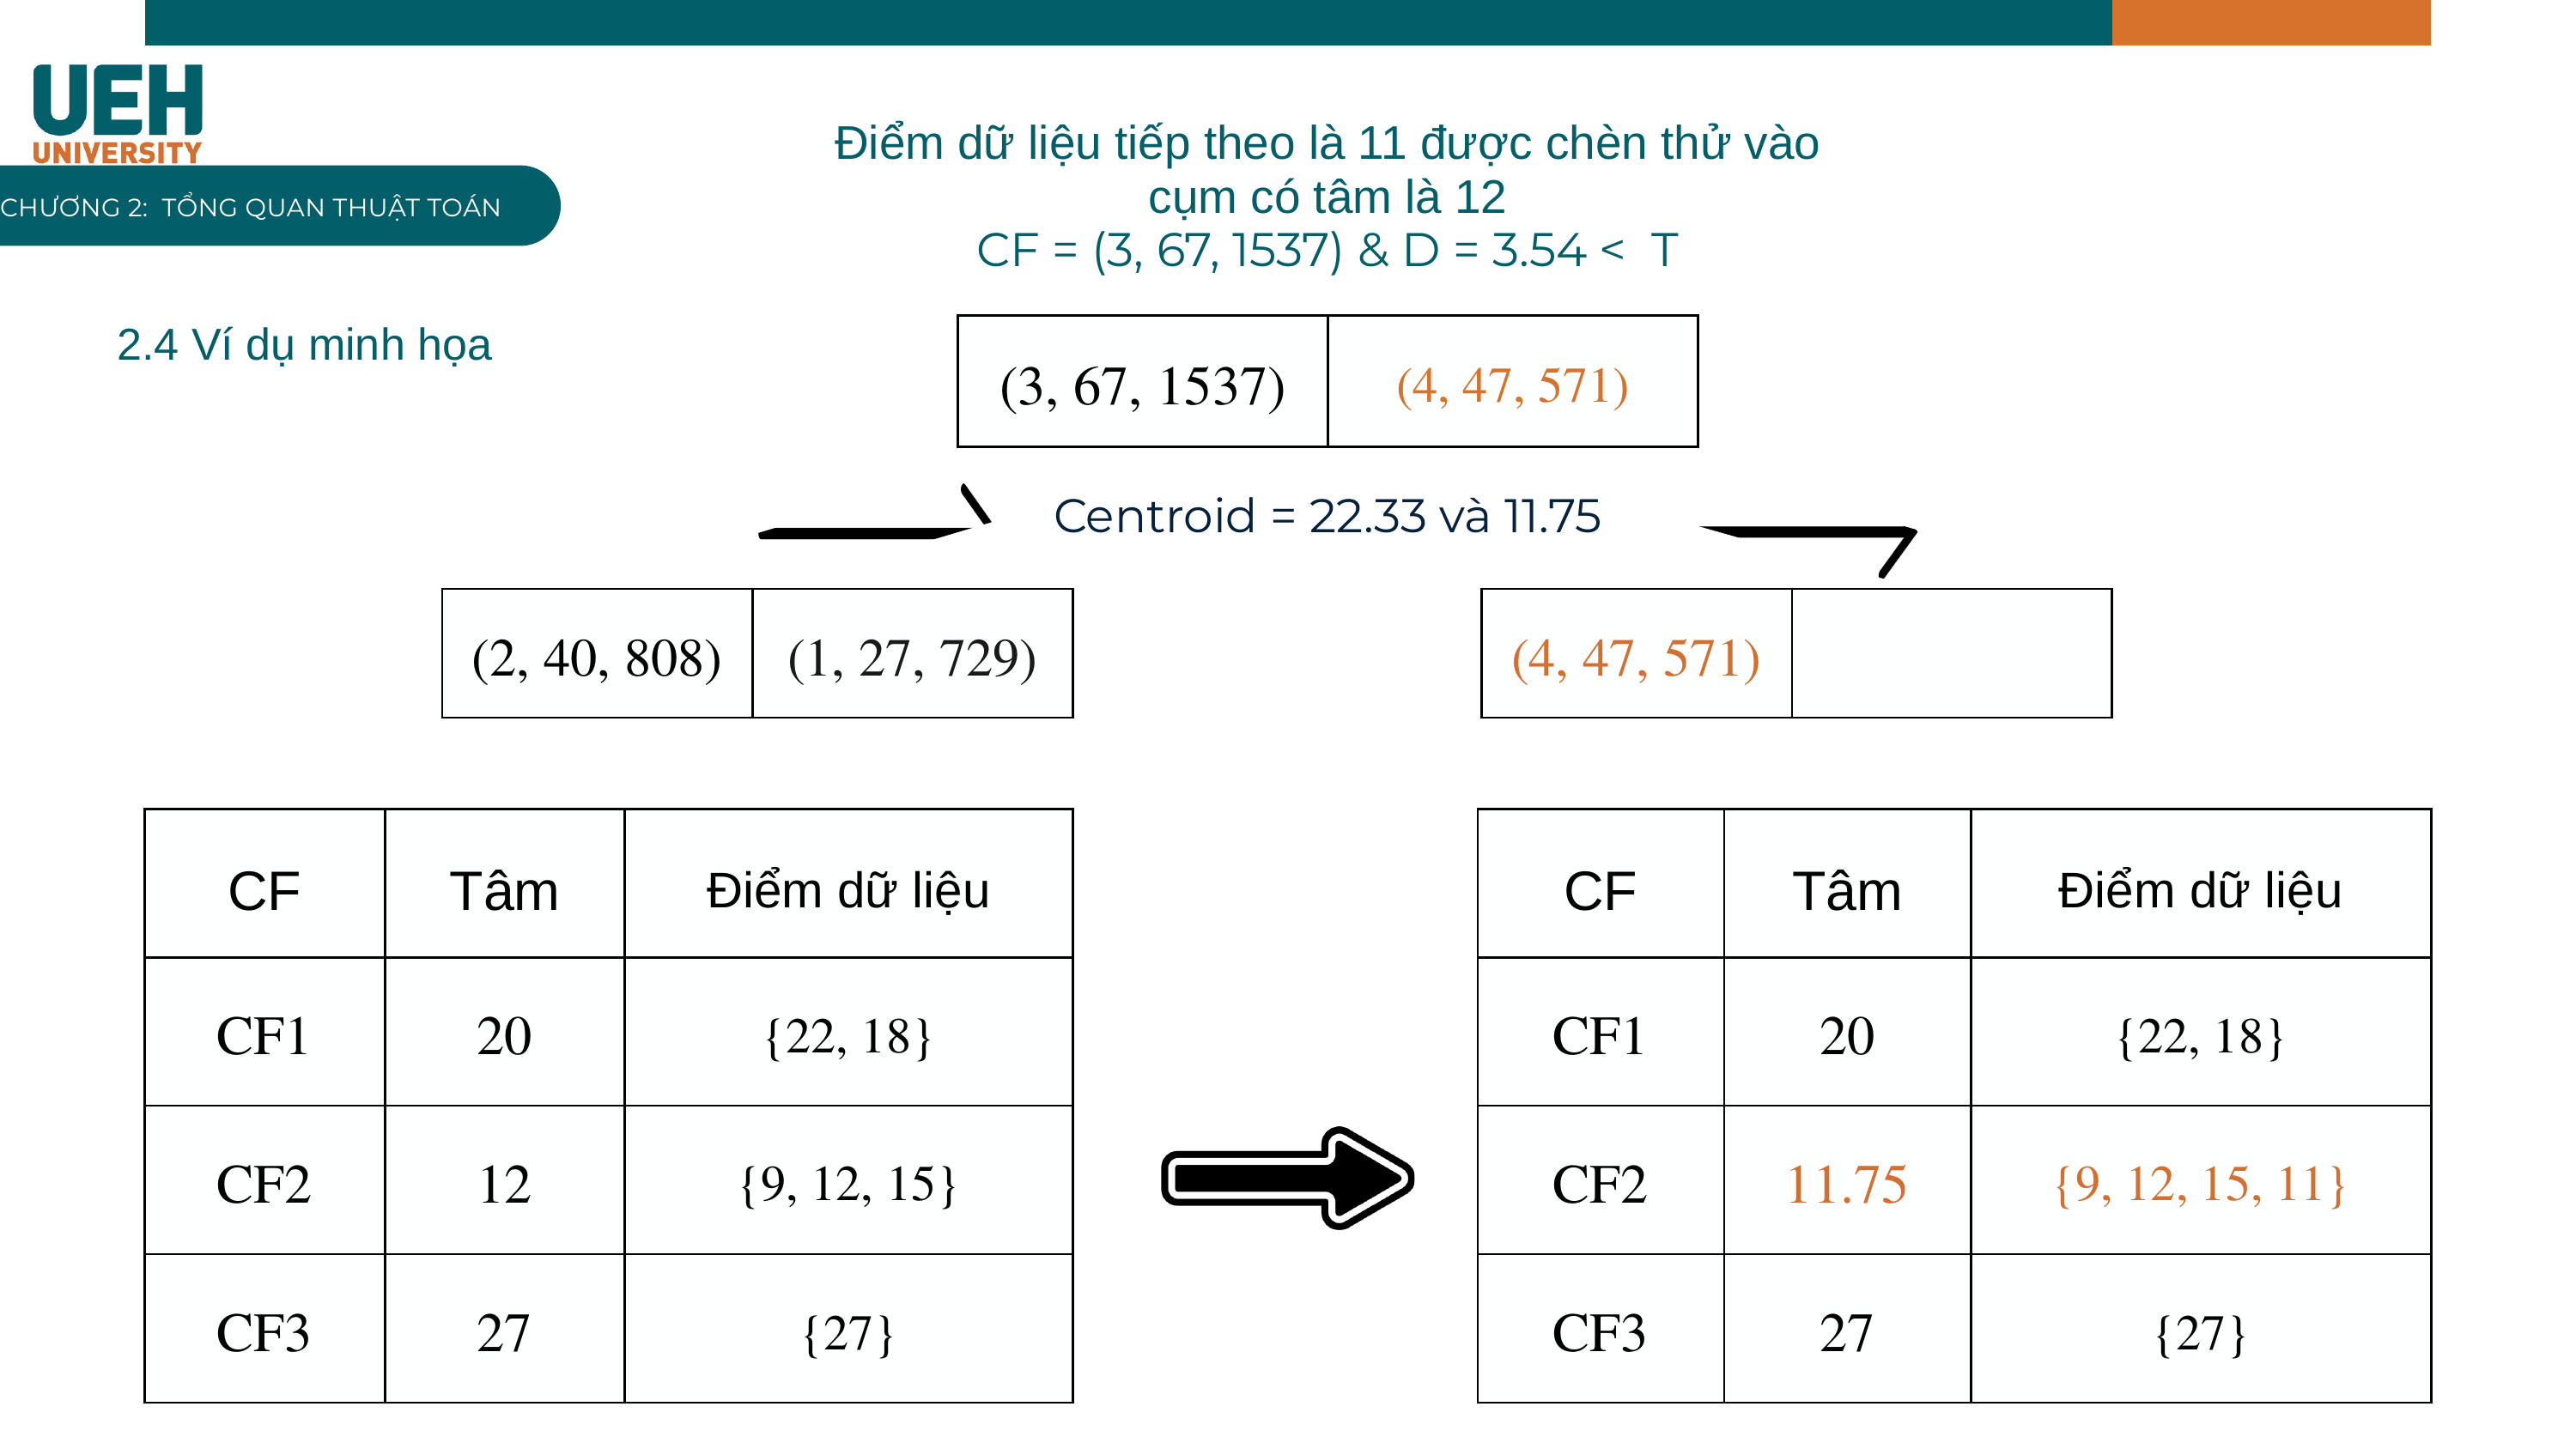

Điểm dữ liệu tiếp theo là 11 được chèn thử vào cụm có tâm là 12
CF = (3, 67, 1537) & D = 3.54 <  T

Centroid = 22.33 và 11.75
INFOGRAPHIC

CHƯƠNG 2:  TỔNG QUAN THUẬT TOÁN

| (3, 67, 1537) | (4, 47, 571) |
| --- | --- |
2.4 Ví dụ minh họa

| (2, 40, 808) | (1, 27, 729) |
| --- | --- |
| (4, 47, 571) |  |
| --- | --- |
| CF | Tâm | Điểm dữ liệu |
| --- | --- | --- |
| CF1 | 20 | {22, 18} |
| CF2 | 12 | {9, 12, 15} |
| CF3 | 27 | {27} |
| CF | Tâm | Điểm dữ liệu |
| --- | --- | --- |
| CF1 | 20 | {22, 18} |
| CF2 | 11.75 | {9, 12, 15, 11} |
| CF3 | 27 | {27} |